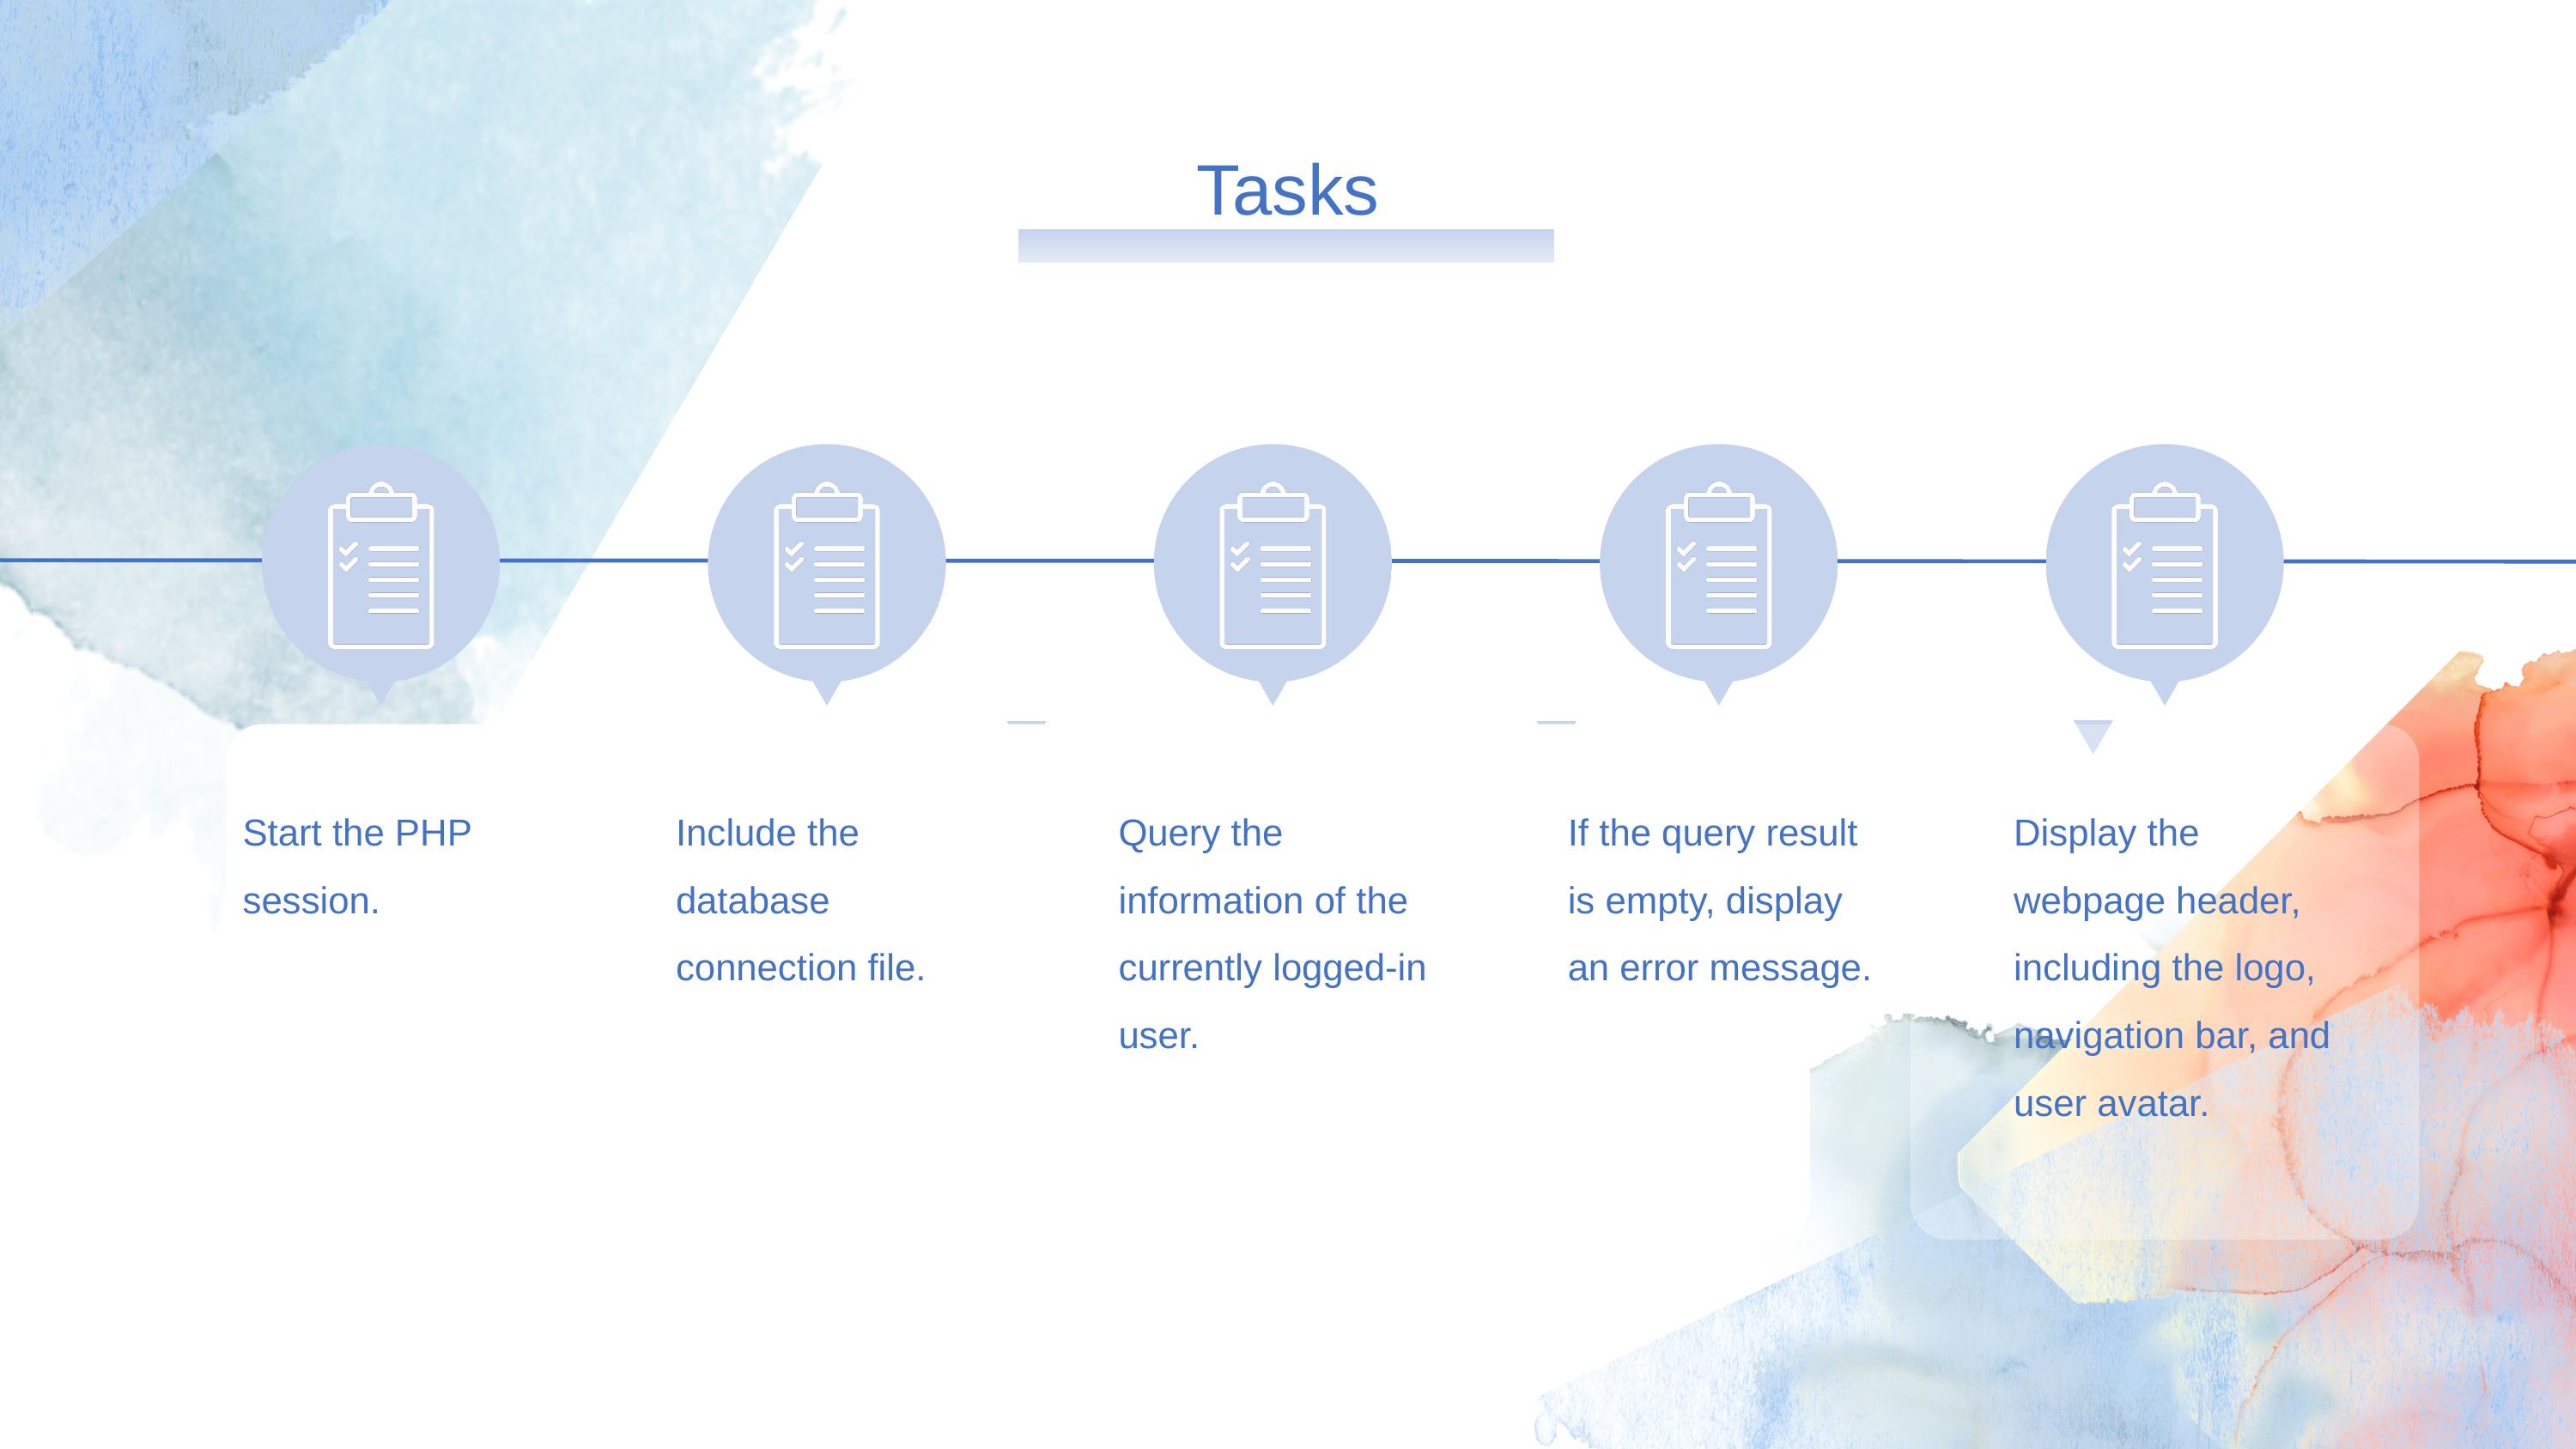

Tasks

Start the PHP session.

Include the database connection file.

Query the information of the currently logged-in user.

If the query result is empty, display an error message.

Display the webpage header, including the logo, navigation bar, and user avatar.